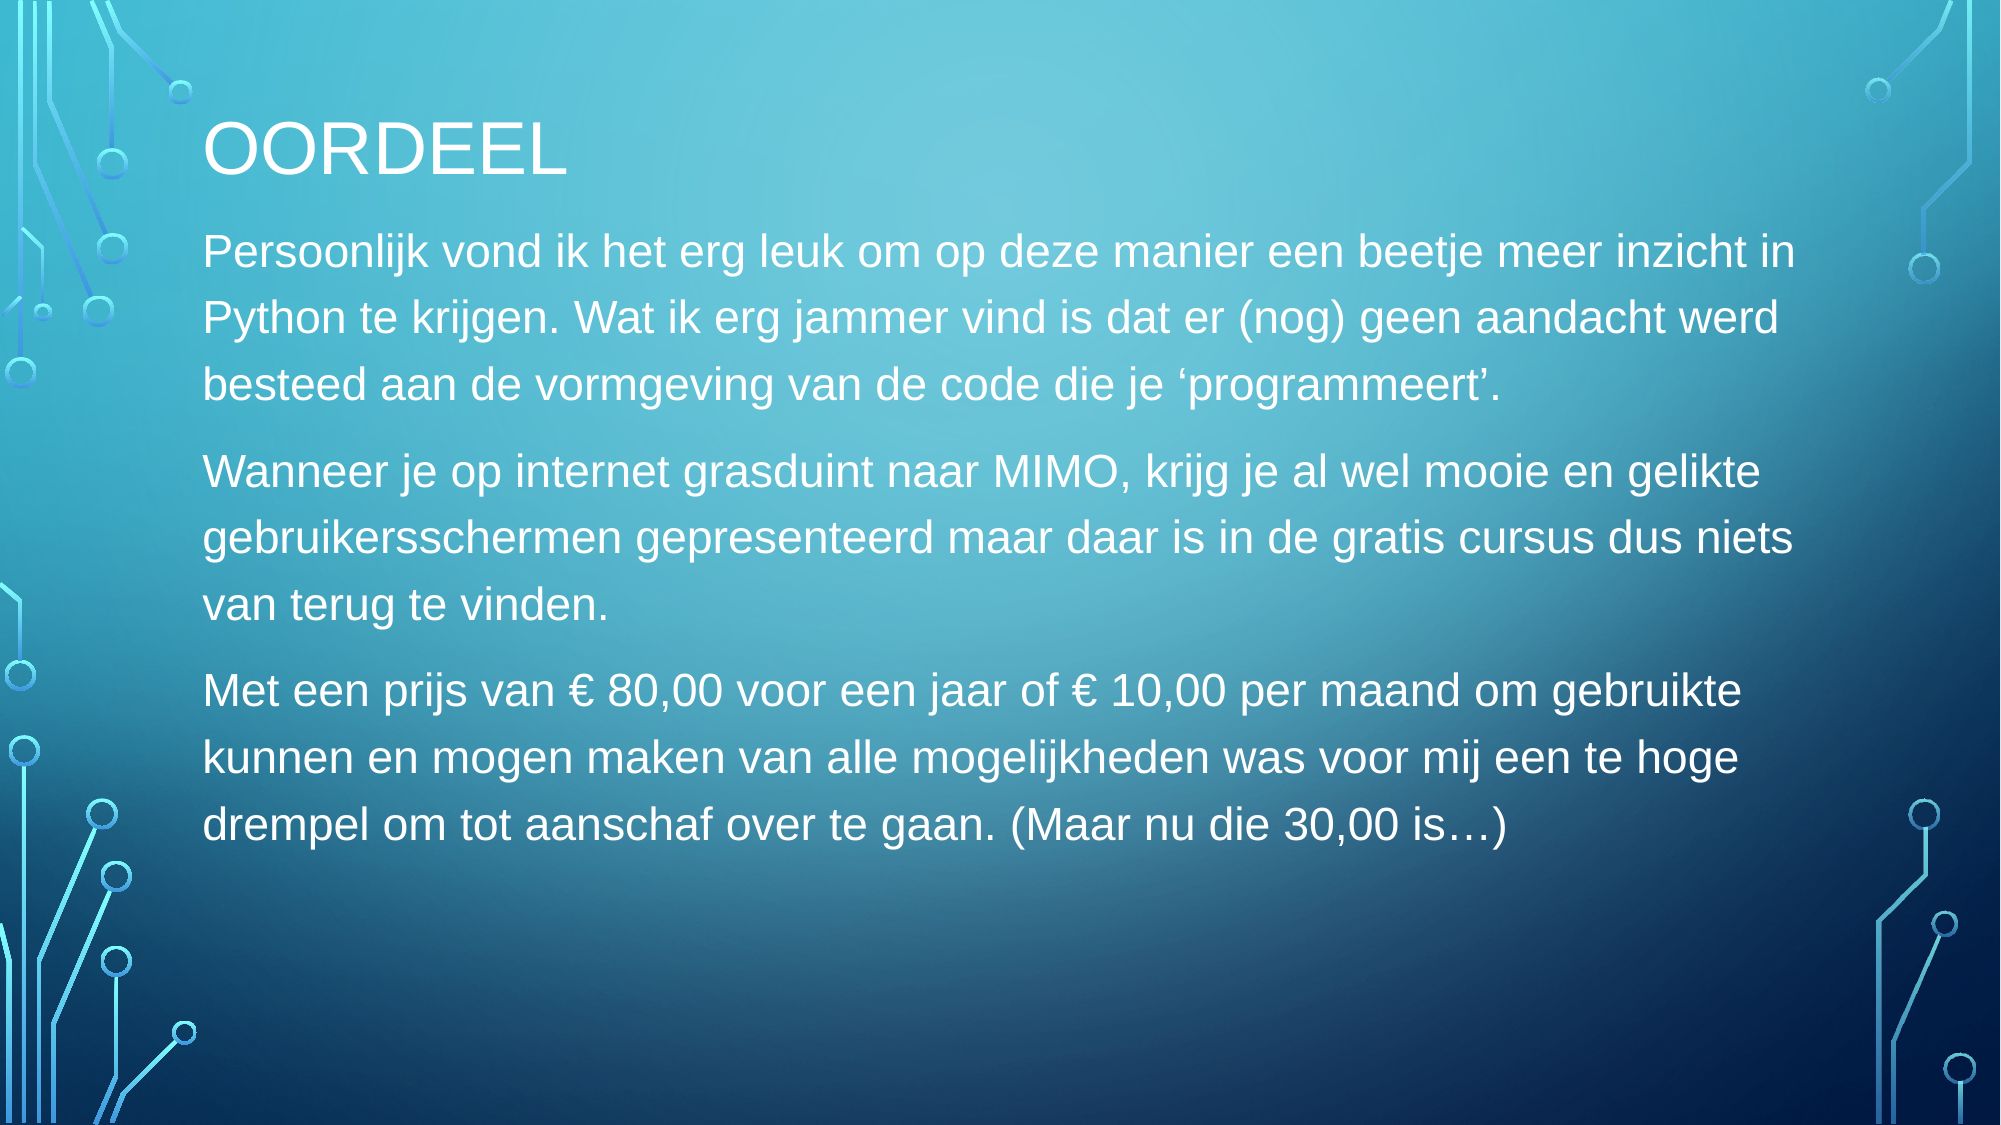

# oordeel
Persoonlijk vond ik het erg leuk om op deze manier een beetje meer inzicht in Python te krijgen. Wat ik erg jammer vind is dat er (nog) geen aandacht werd besteed aan de vormgeving van de code die je ‘programmeert’.
Wanneer je op internet grasduint naar MIMO, krijg je al wel mooie en gelikte gebruikersschermen gepresenteerd maar daar is in de gratis cursus dus niets van terug te vinden.
Met een prijs van € 80,00 voor een jaar of € 10,00 per maand om gebruikte  kunnen en mogen maken van alle mogelijkheden was voor mij een te hoge drempel om tot aanschaf over te gaan. (Maar nu die 30,00 is…)